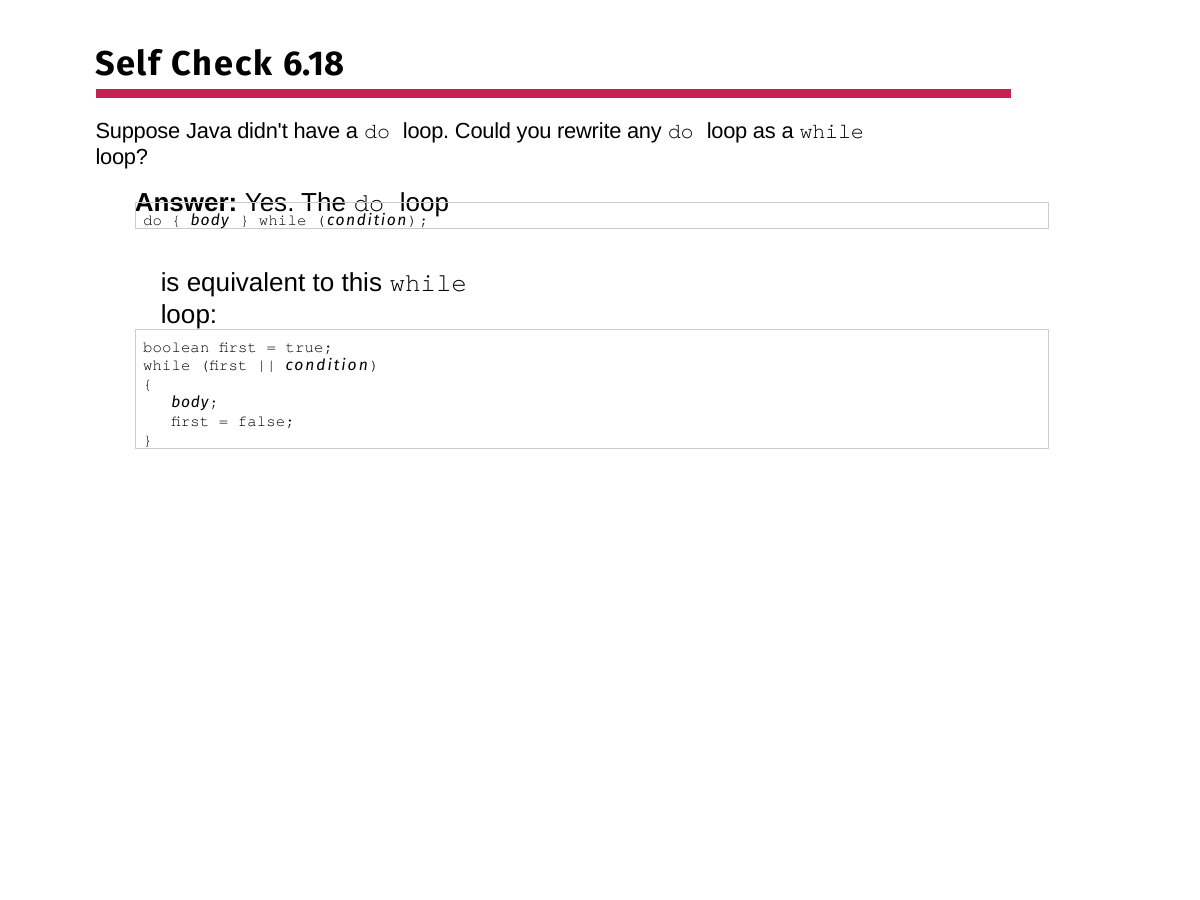

# Self Check 6.18
Suppose Java didn't have a do loop. Could you rewrite any do loop as a while loop?
Answer: Yes. The do loop
do { body  } while (condition);
is equivalent to this while loop:
boolean first = true;  while (first || condition)
{
body;
first = false;
}